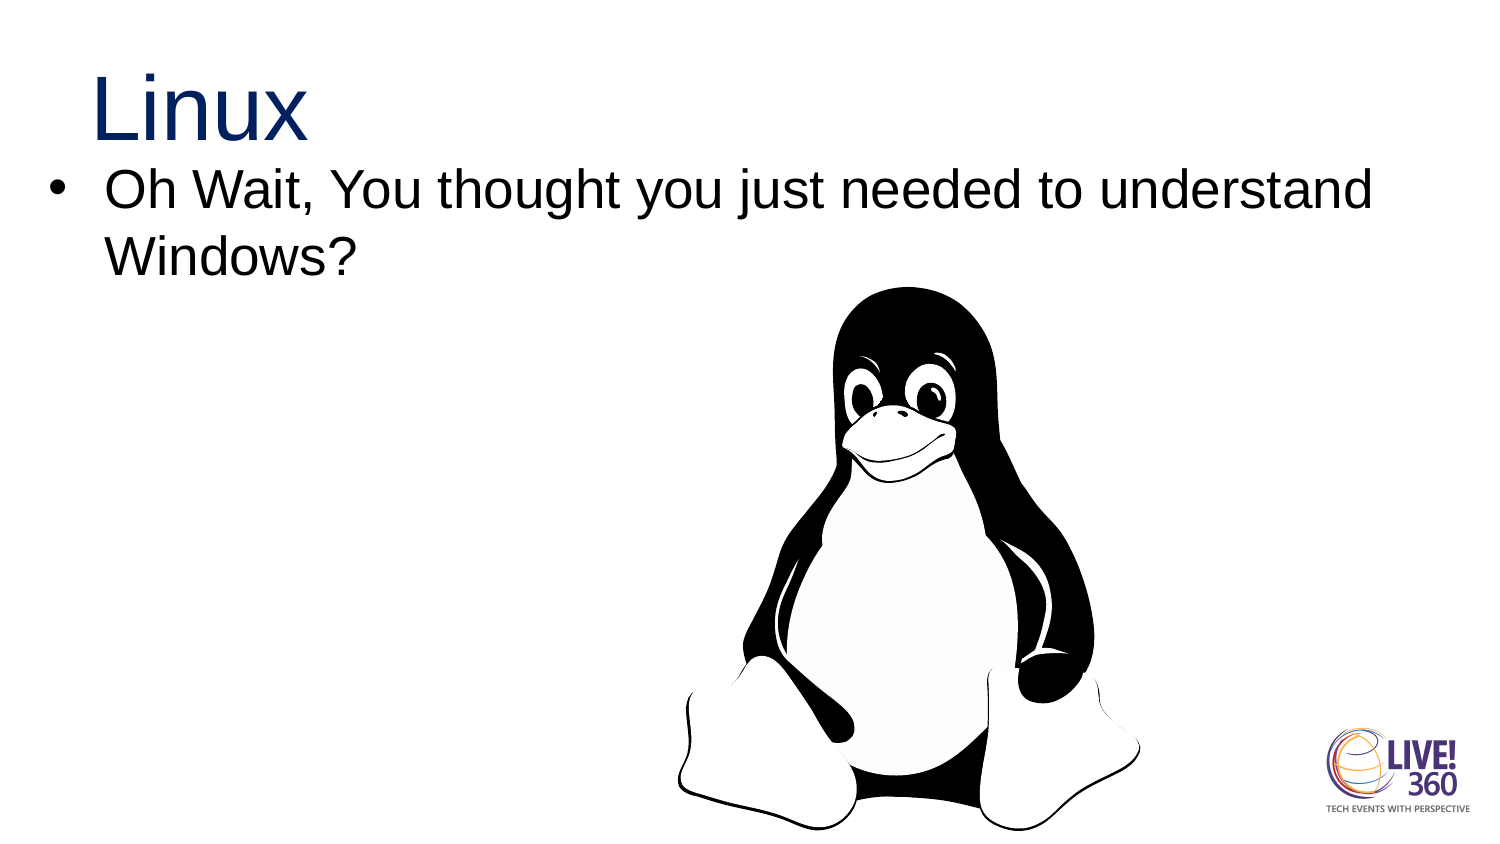

# Linux
Oh Wait, You thought you just needed to understand Windows?